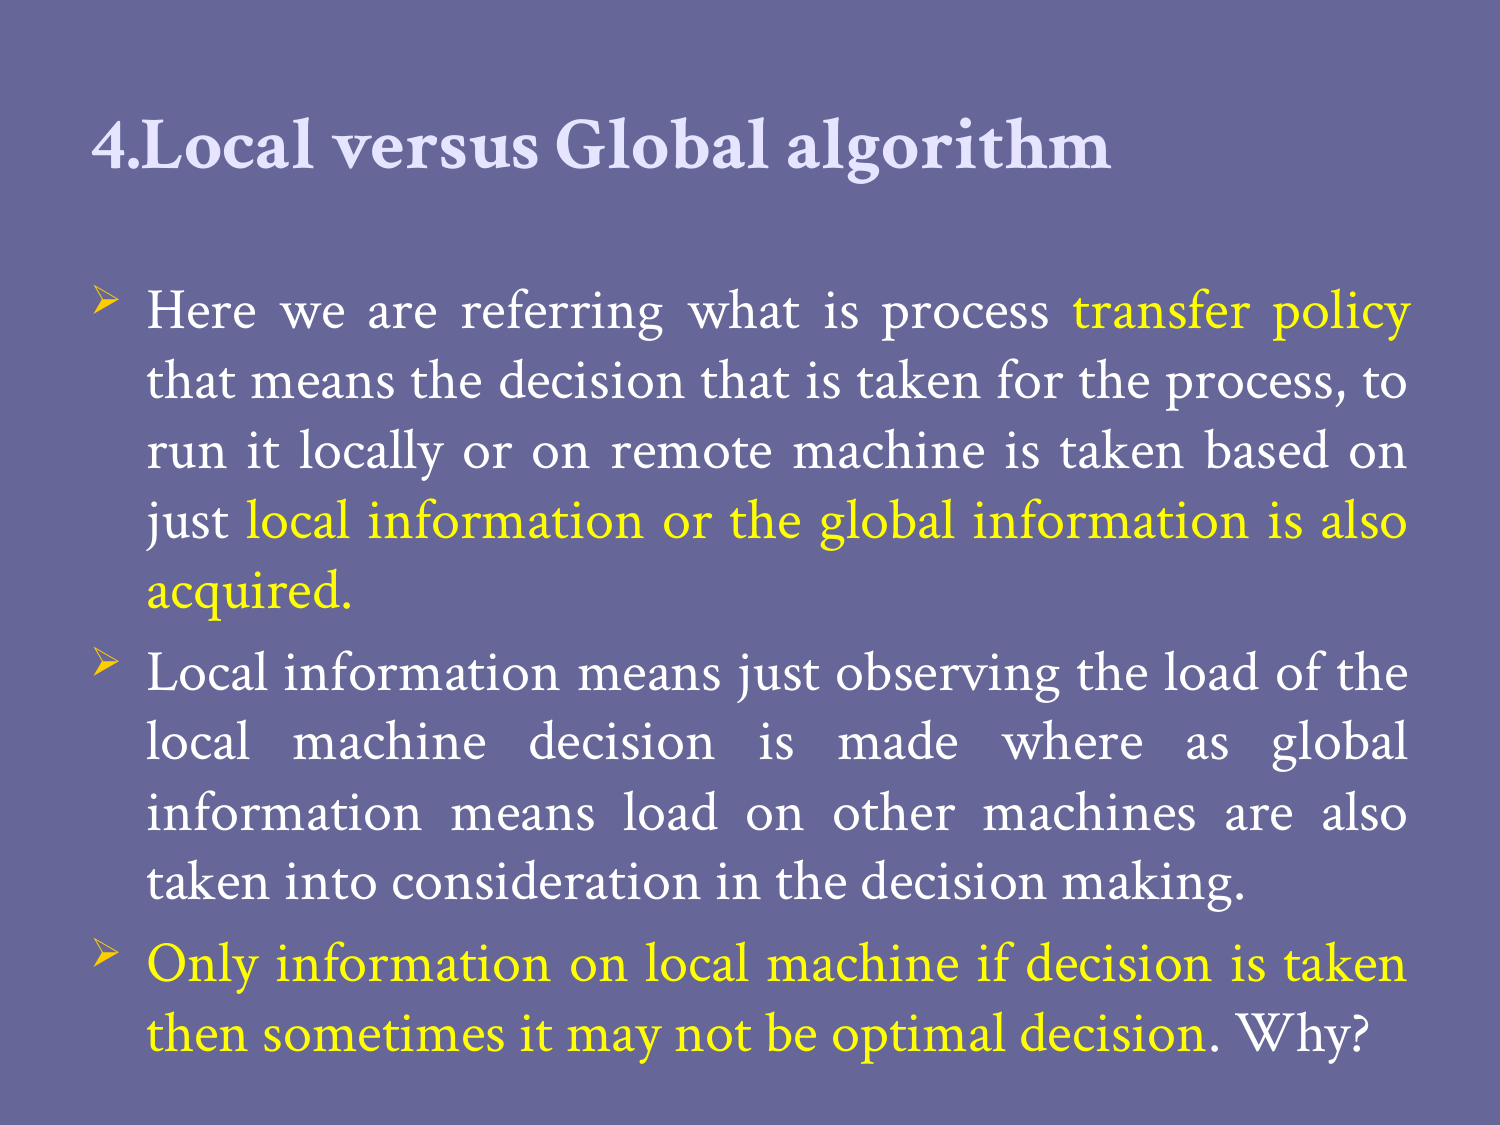

# 4.Local versus Global algorithm
Here we are referring what is process transfer policy that means the decision that is taken for the process, to run it locally or on remote machine is taken based on just local information or the global information is also acquired.
Local information means just observing the load of the local machine decision is made where as global information means load on other machines are also taken into consideration in the decision making.
Only information on local machine if decision is taken then sometimes it may not be optimal decision. Why?